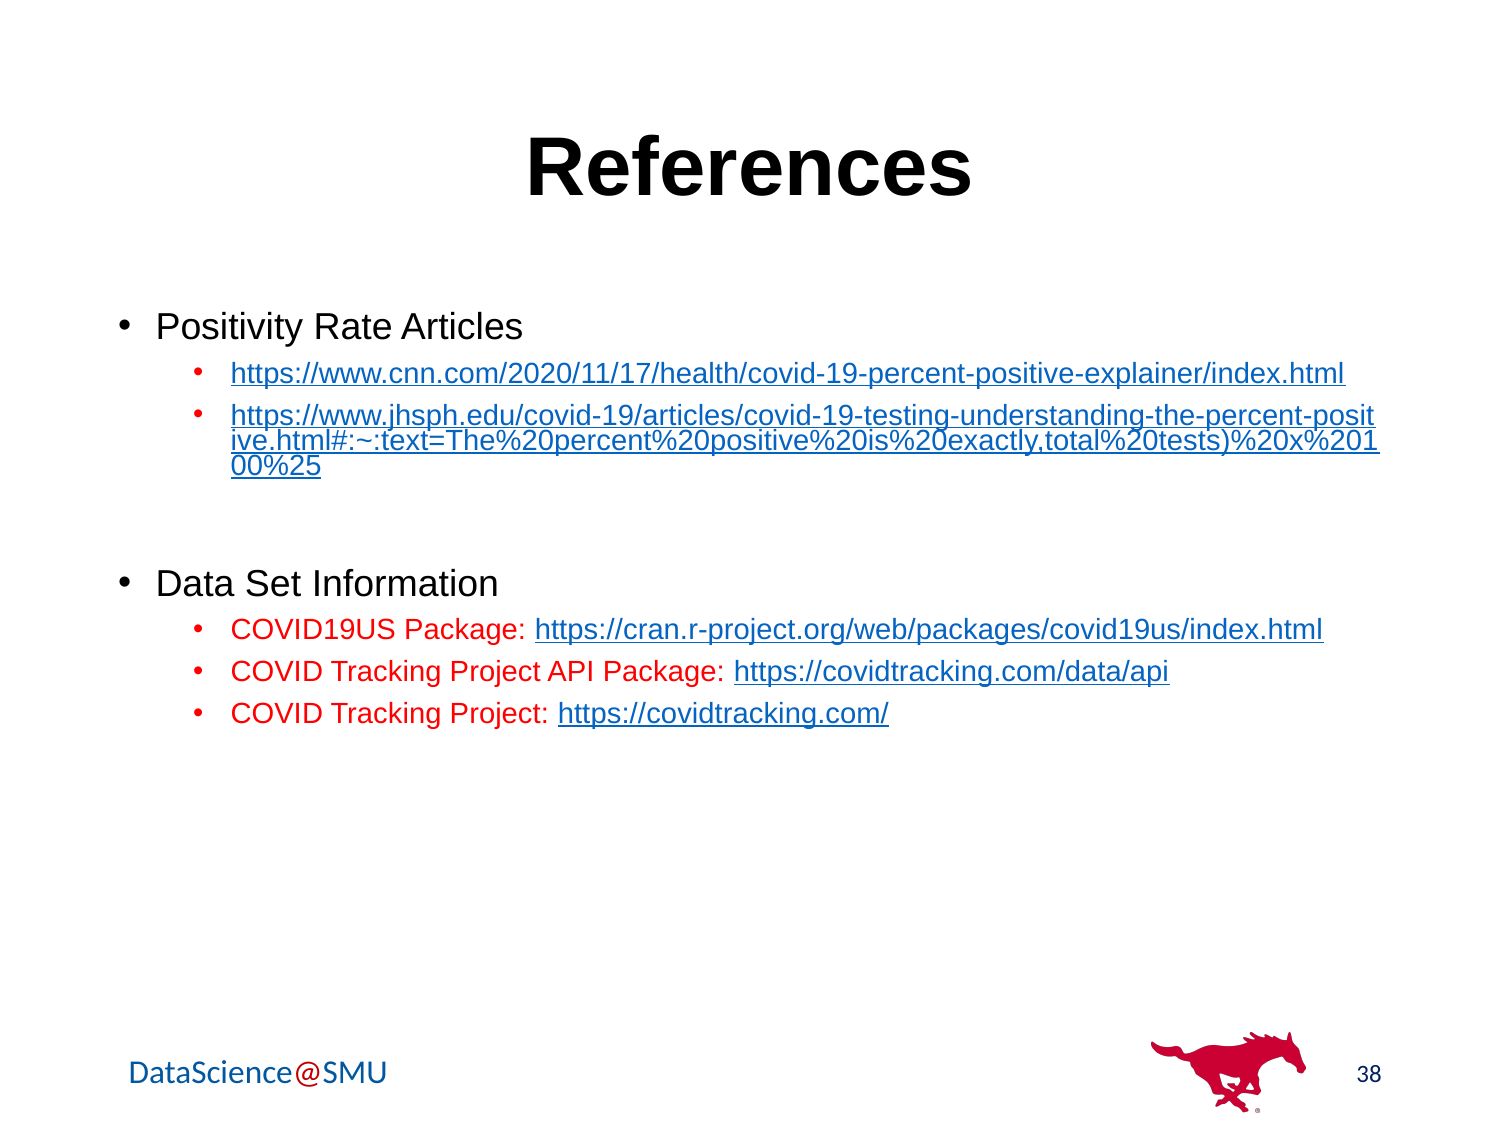

# References
Positivity Rate Articles
https://www.cnn.com/2020/11/17/health/covid-19-percent-positive-explainer/index.html
https://www.jhsph.edu/covid-19/articles/covid-19-testing-understanding-the-percent-positive.html#:~:text=The%20percent%20positive%20is%20exactly,total%20tests)%20x%20100%25

Data Set Information
COVID19US Package: https://cran.r-project.org/web/packages/covid19us/index.html
COVID Tracking Project API Package: https://covidtracking.com/data/api
COVID Tracking Project: https://covidtracking.com/
38